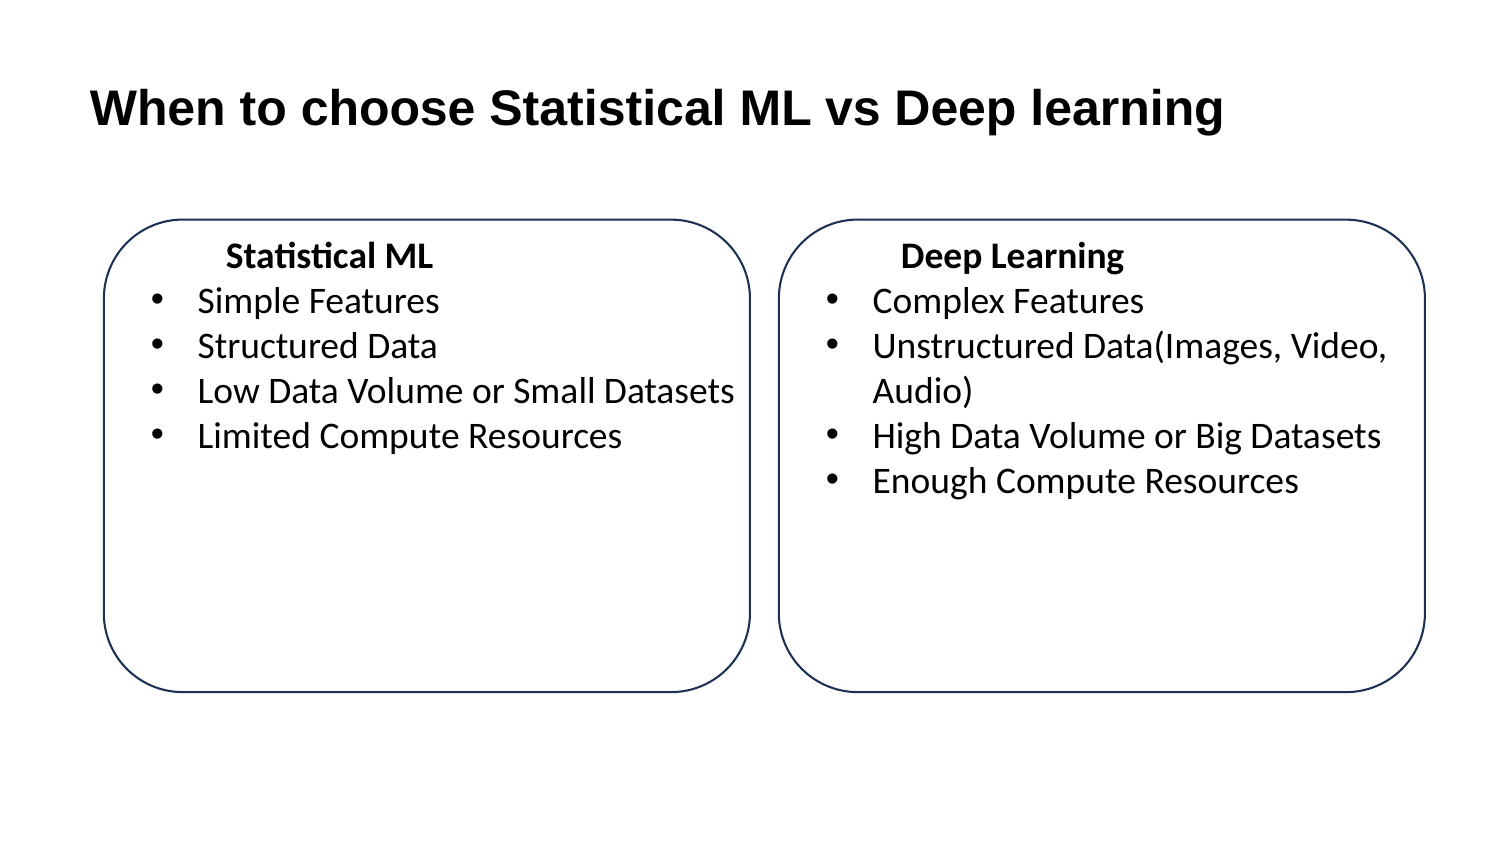

When to choose Statistical ML vs Deep learning

Statistical ML
Simple Features
Structured Data
Low Data Volume or Small Datasets
Limited Compute Resources
Deep Learning
Complex Features
Unstructured Data(Images, Video, Audio)
High Data Volume or Big Datasets
Enough Compute Resources